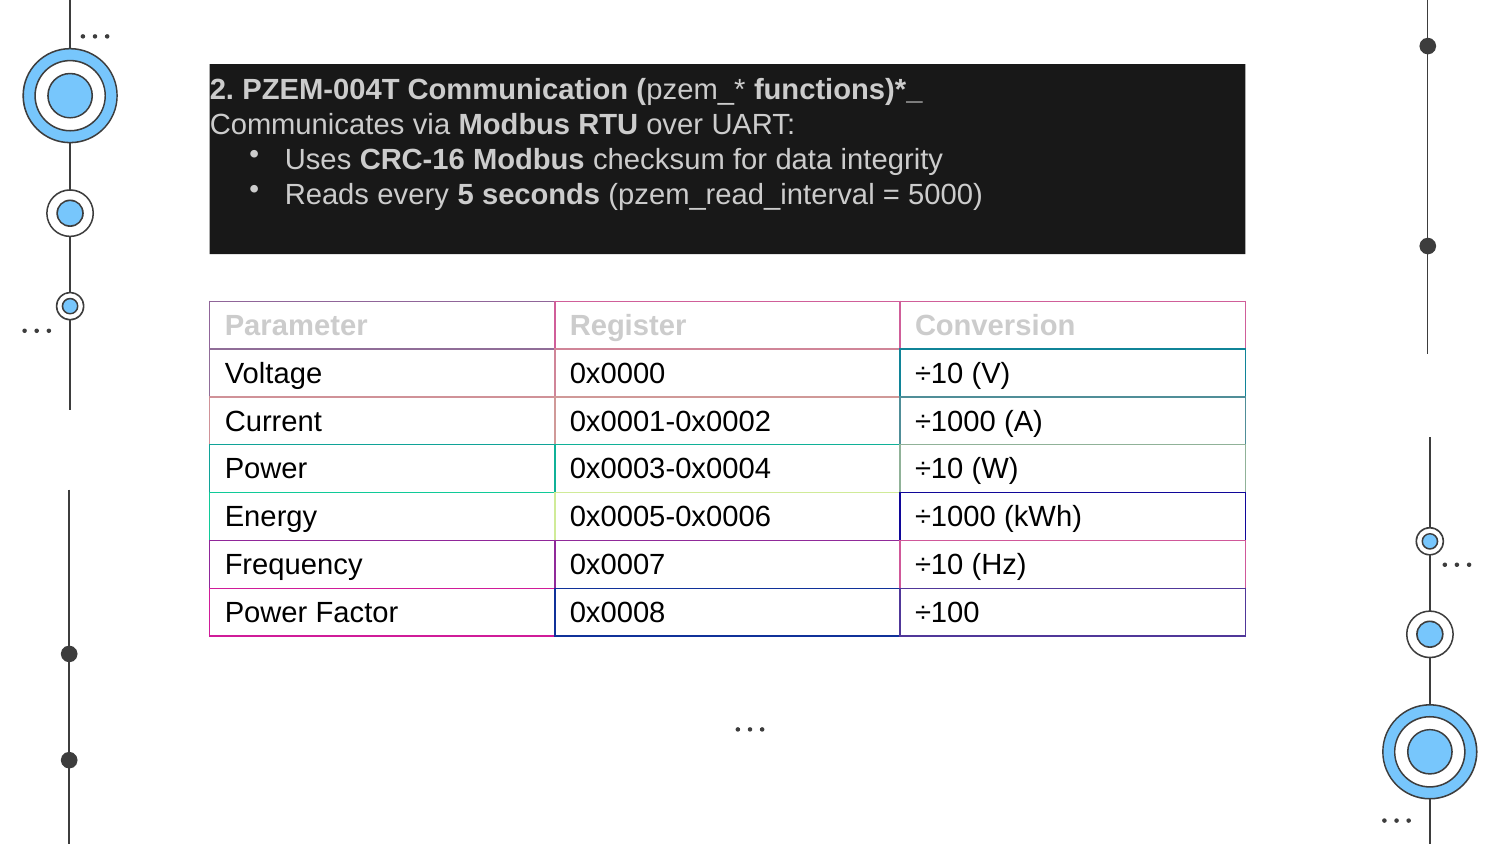

2. PZEM-004T Communication (pzem_* functions)*_
Communicates via Modbus RTU over UART:
Uses CRC-16 Modbus checksum for data integrity
Reads every 5 seconds (pzem_read_interval = 5000)

| Parameter | Register | Conversion |
| --- | --- | --- |
| Voltage | 0x0000 | ÷10 (V) |
| Current | 0x0001-0x0002 | ÷1000 (A) |
| Power | 0x0003-0x0004 | ÷10 (W) |
| Energy | 0x0005-0x0006 | ÷1000 (kWh) |
| Frequency | 0x0007 | ÷10 (Hz) |
| Power Factor | 0x0008 | ÷100 |